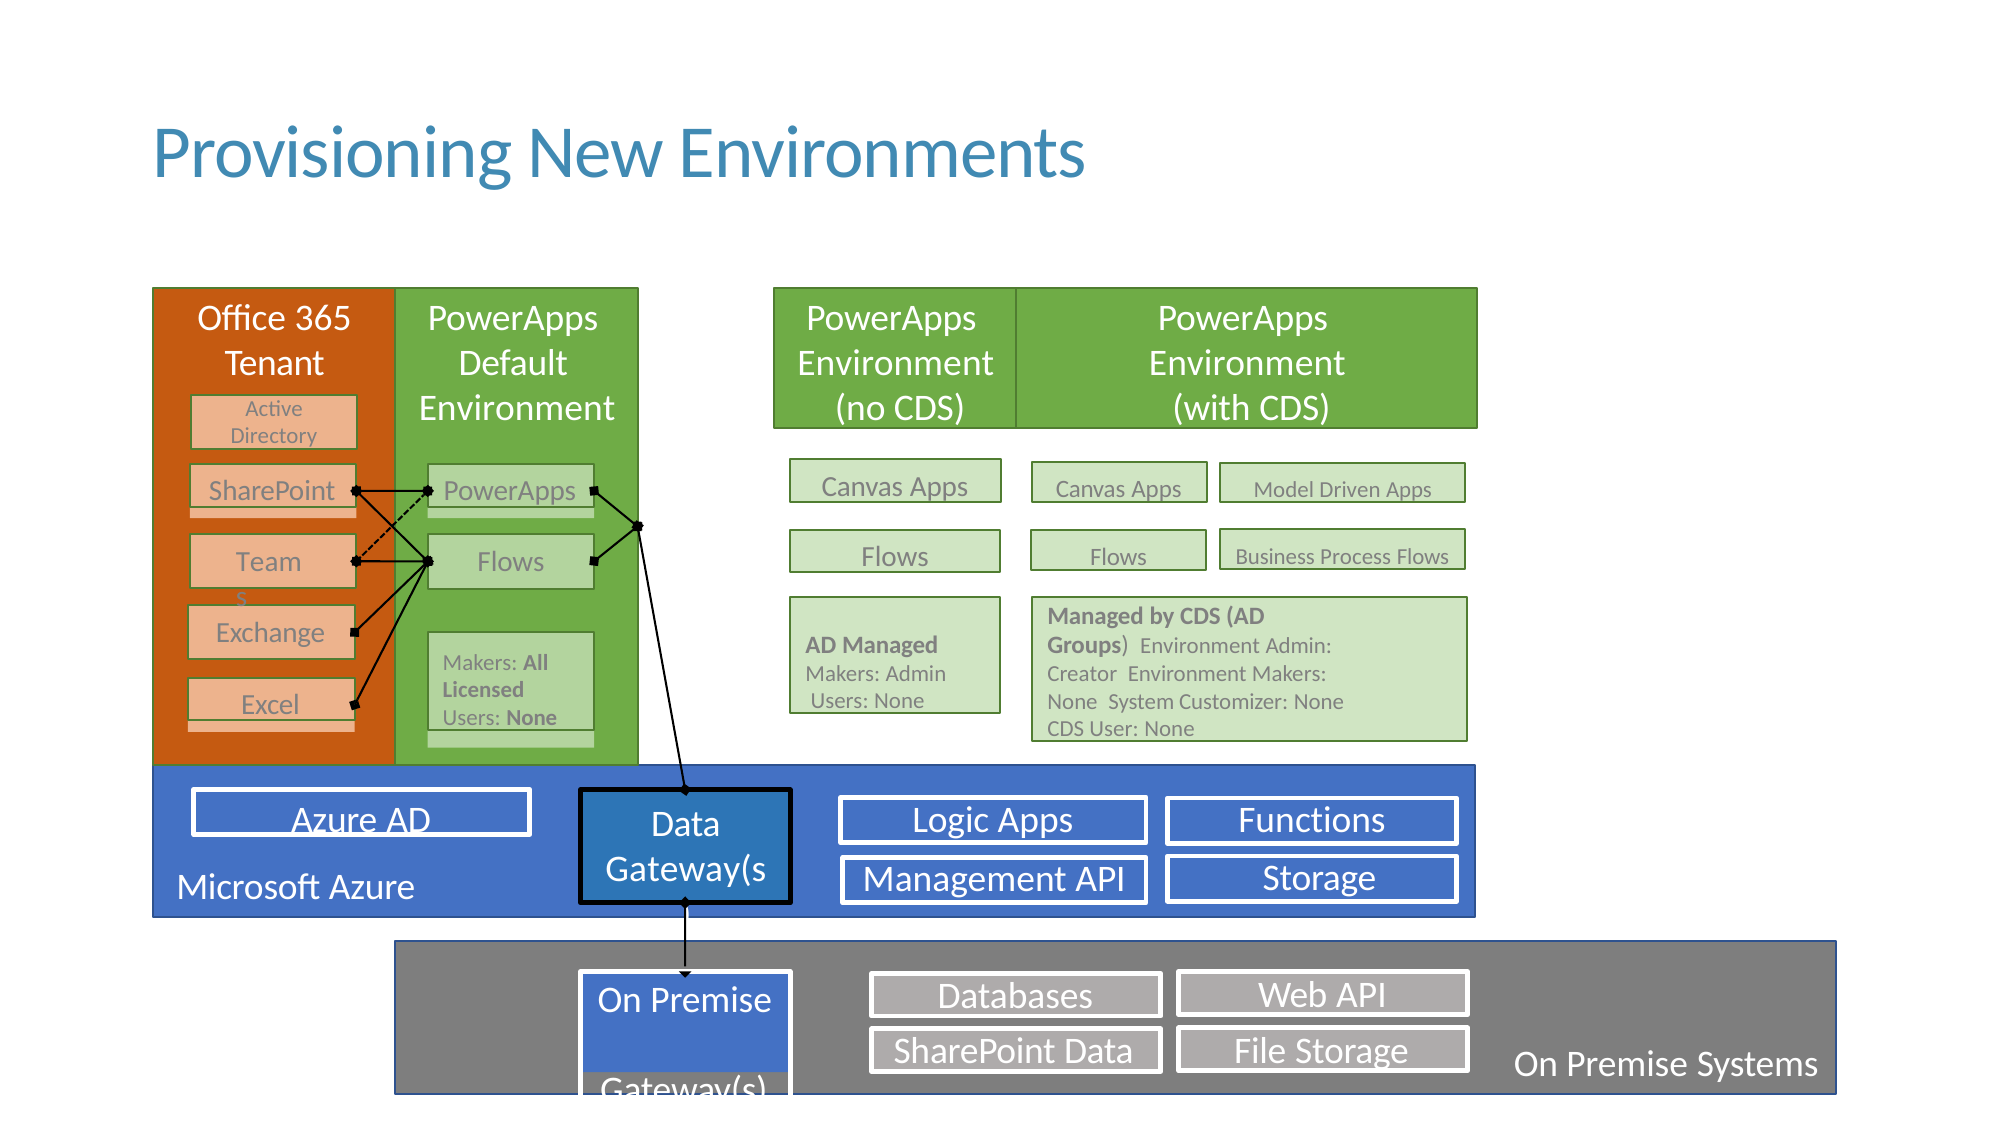

# Provisioning New Environments

PowerApps  Environment  (no CDS)
PowerApps  Environment  (with CDS)
Office 365
Tenant
PowerApps  Default  Environment
Active
Directory
Canvas Apps
Canvas Apps
Model Driven Apps

SharePoint

PowerApps

Business Process Flows
Flows
Flows

Teams
Flows

AD Managed  Makers: Admin  Users: None
Managed by CDS (AD Groups)  Environment Admin: Creator  Environment Makers: None  System Customizer: None
CDS User: None

Exchange

Makers: All  Licensed  Users: None
Excel

Azure AD  Microsoft Azure
Logic Apps  Management API
Functions  Storage

Data
Gateway(s)

On Premise  Gateway(s)
Web API
Databases
File Storage
SharePoint Data
On Premise Systems